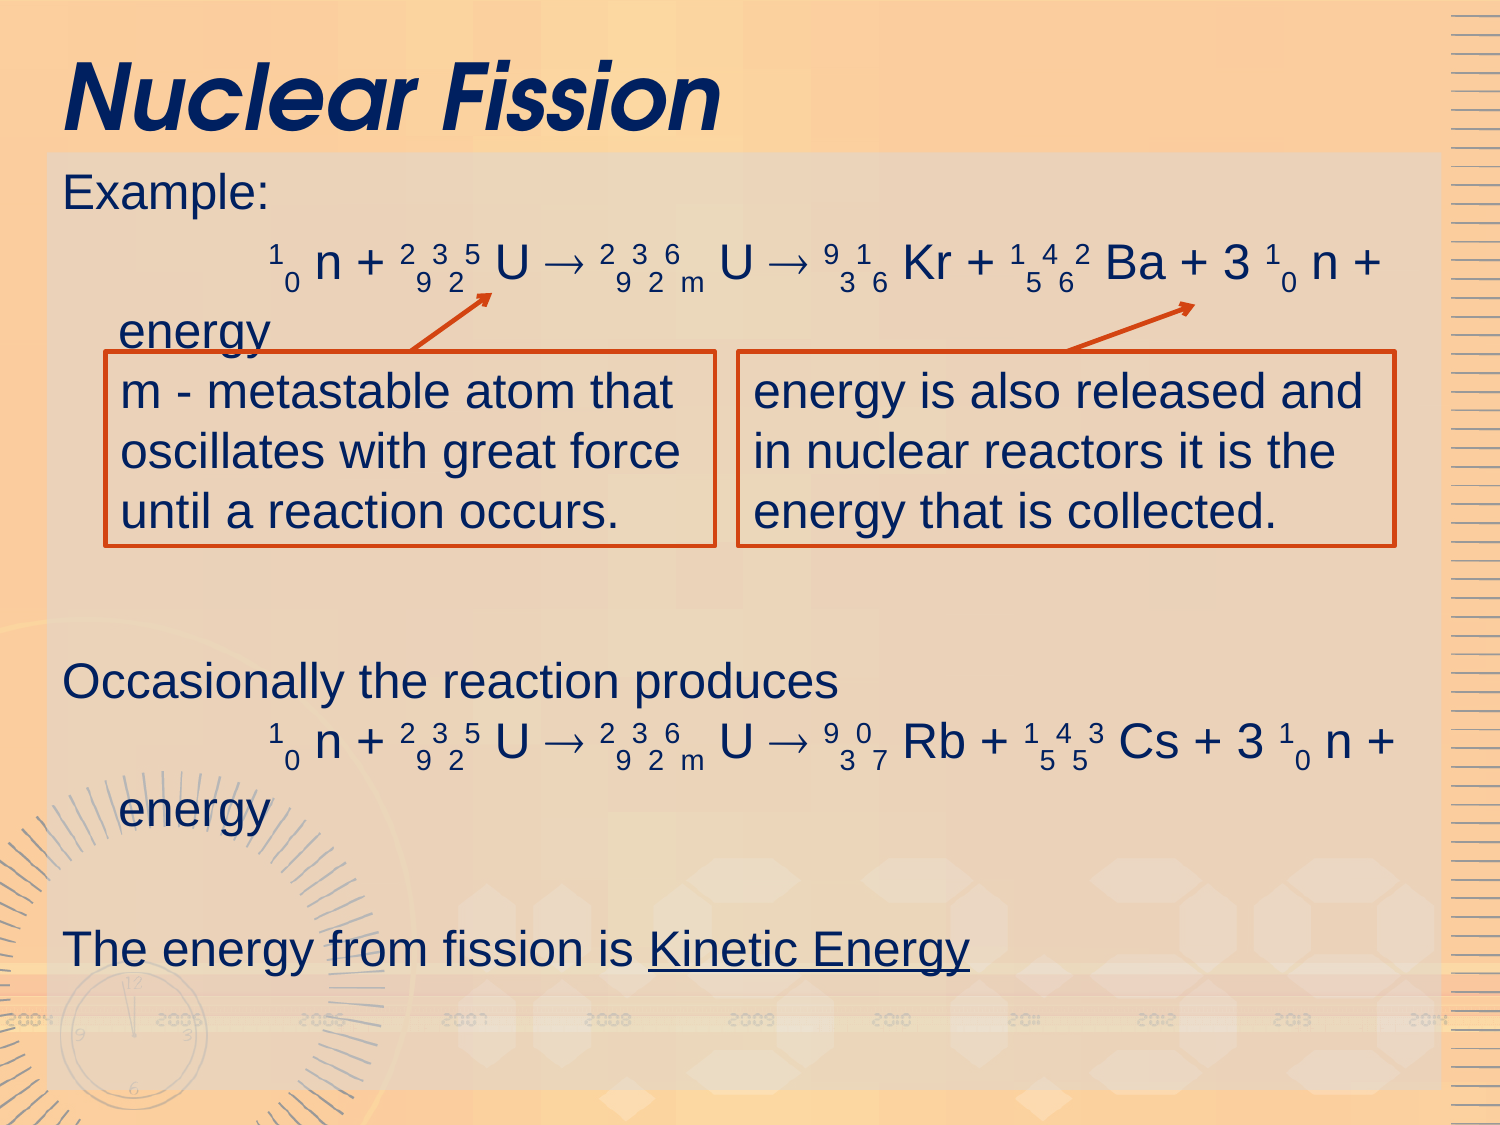

# Nuclear Fission
Example:
		10 n + 29325 U → 29326m U → 9316 Kr + 15462 Ba + 3 10 n + energy

Occasionally the reaction produces
	10 n + 29325 U → 29326m U → 9307 Rb + 15453 Cs + 3 10 n + energy

The energy from fission is Kinetic Energy

m - metastable atom that oscillates with great force until a reaction occurs.
energy is also released and in nuclear reactors it is the energy that is collected.